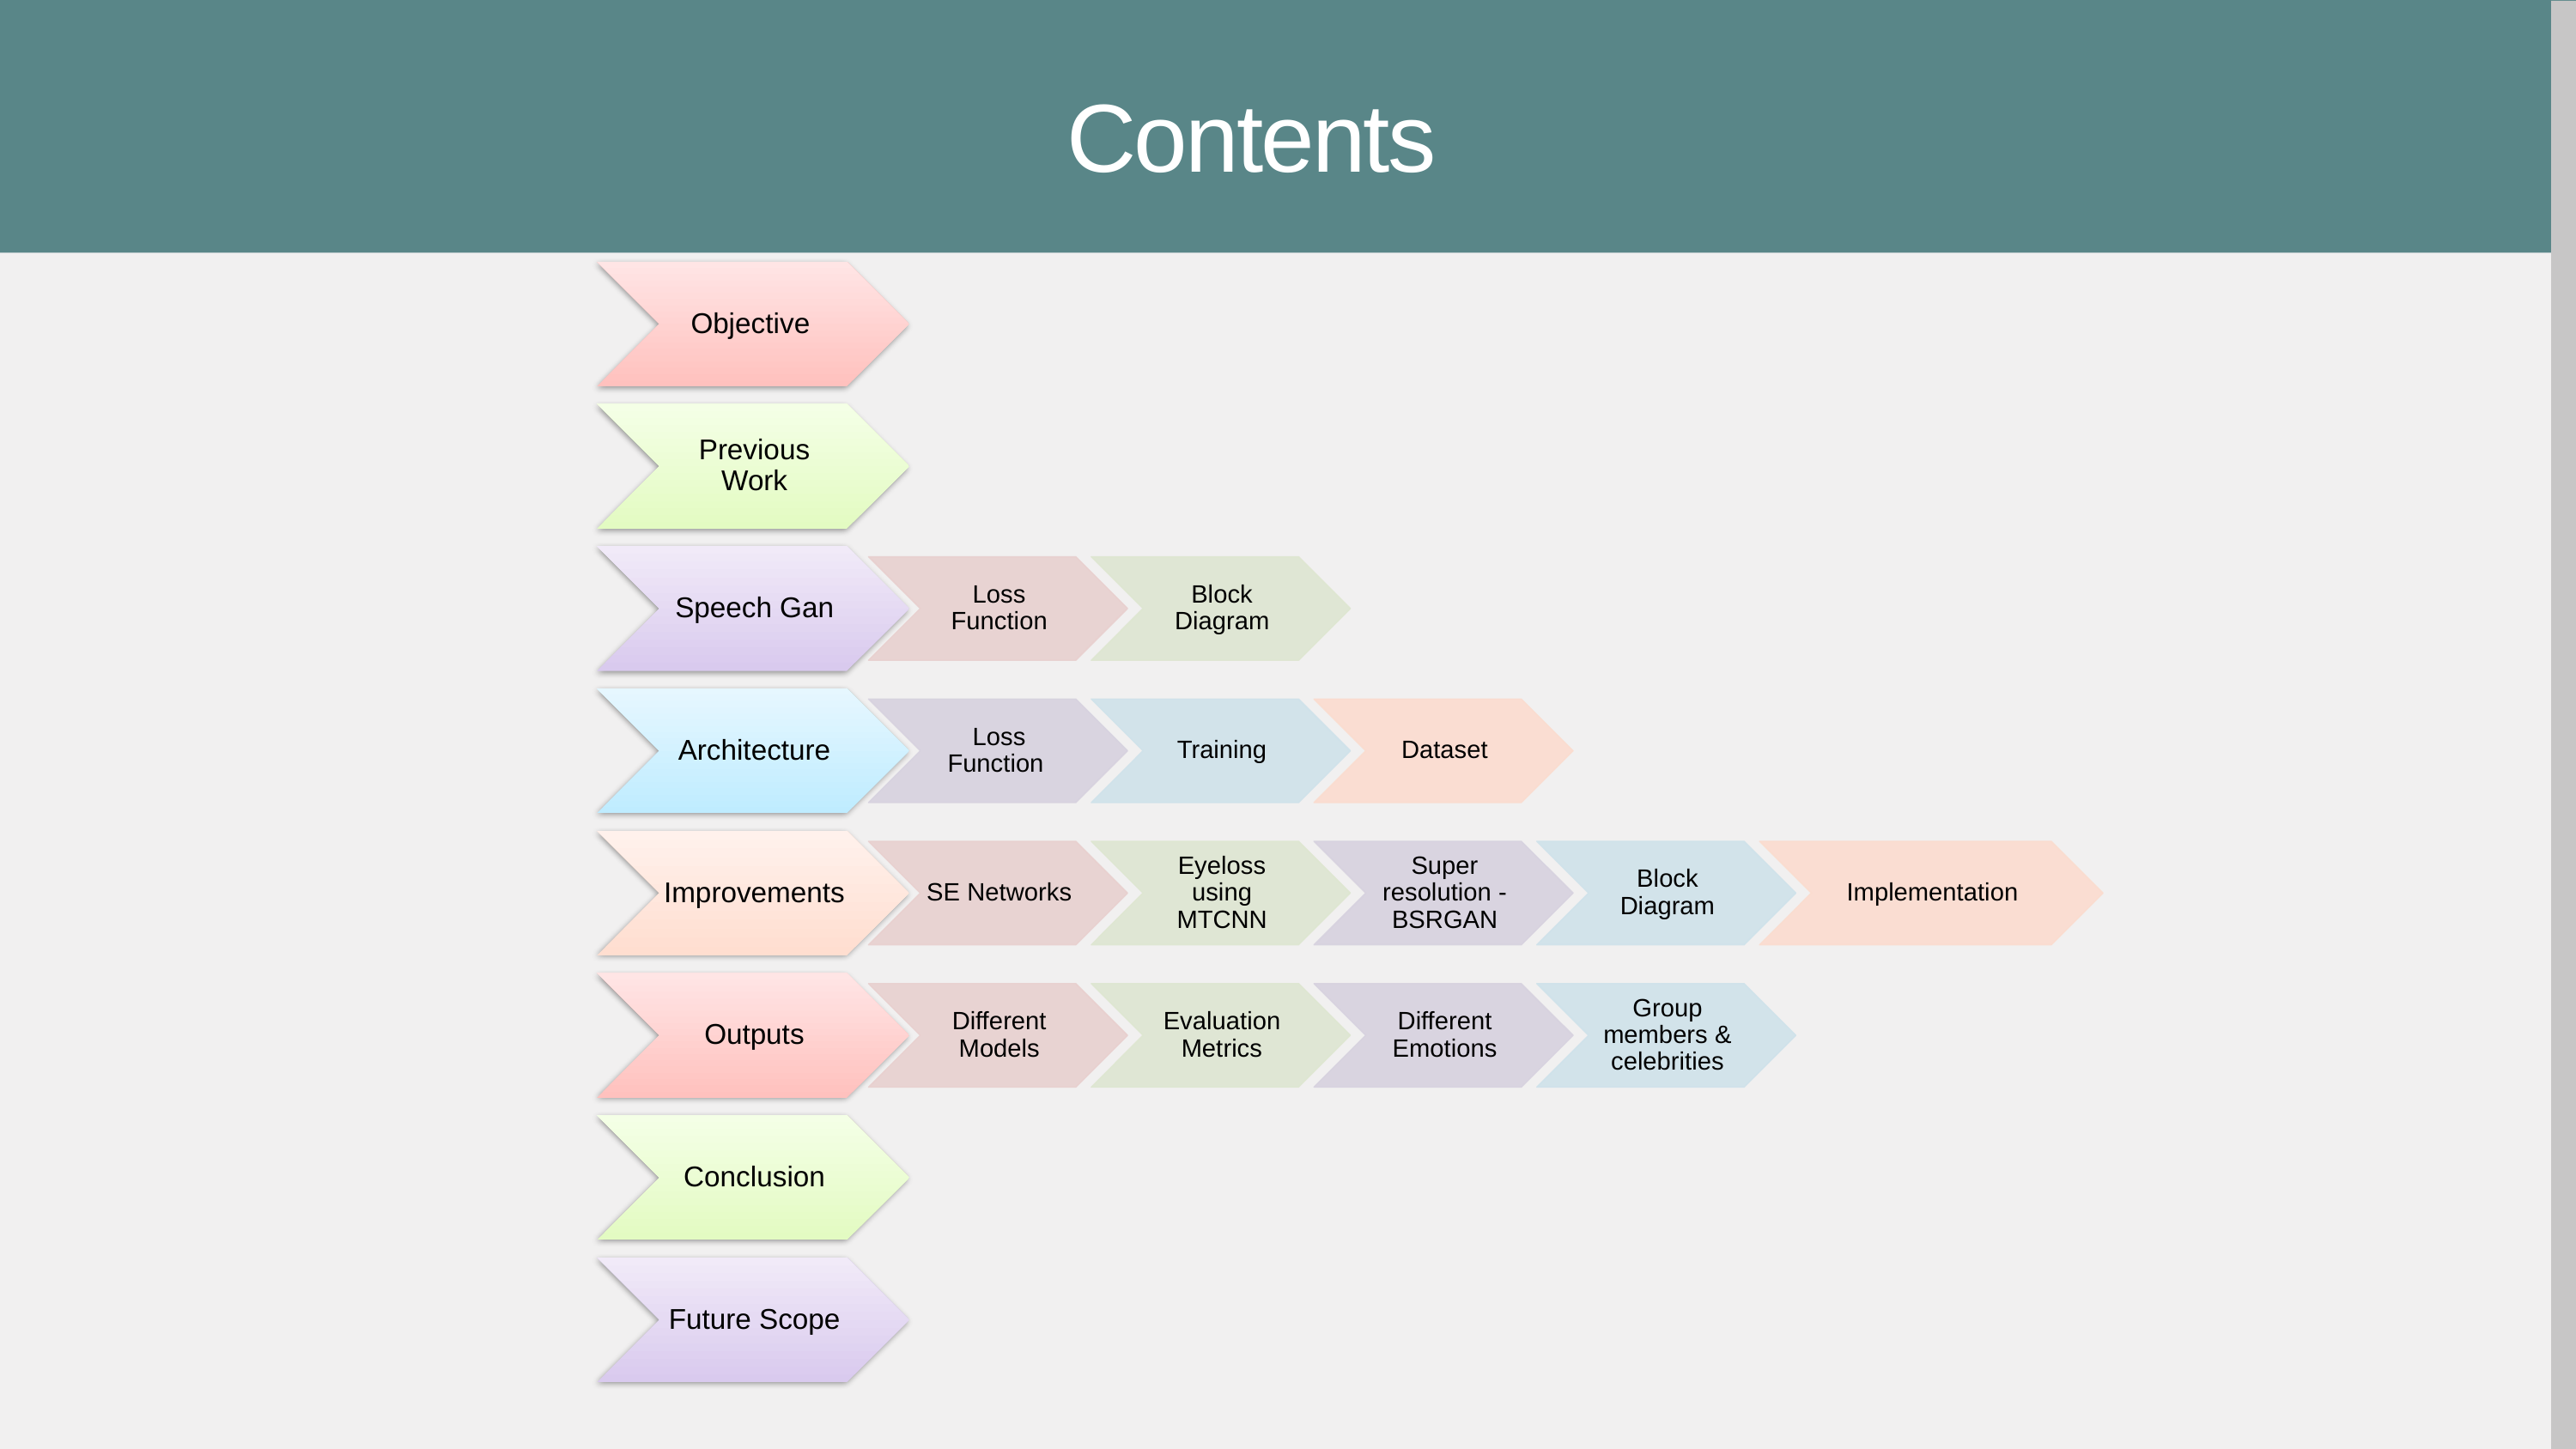

Contents

Objective
Previous Work
Speech Gan
Loss Function
Block Diagram
Architecture
Loss Function
Training
Dataset
Improvements
SE Networks
Eyeloss using MTCNN
Super resolution - BSRGAN
Block Diagram
Implementation
Outputs
Different Models
Evaluation Metrics
Different Emotions
Group members & celebrities
Conclusion
Future Scope